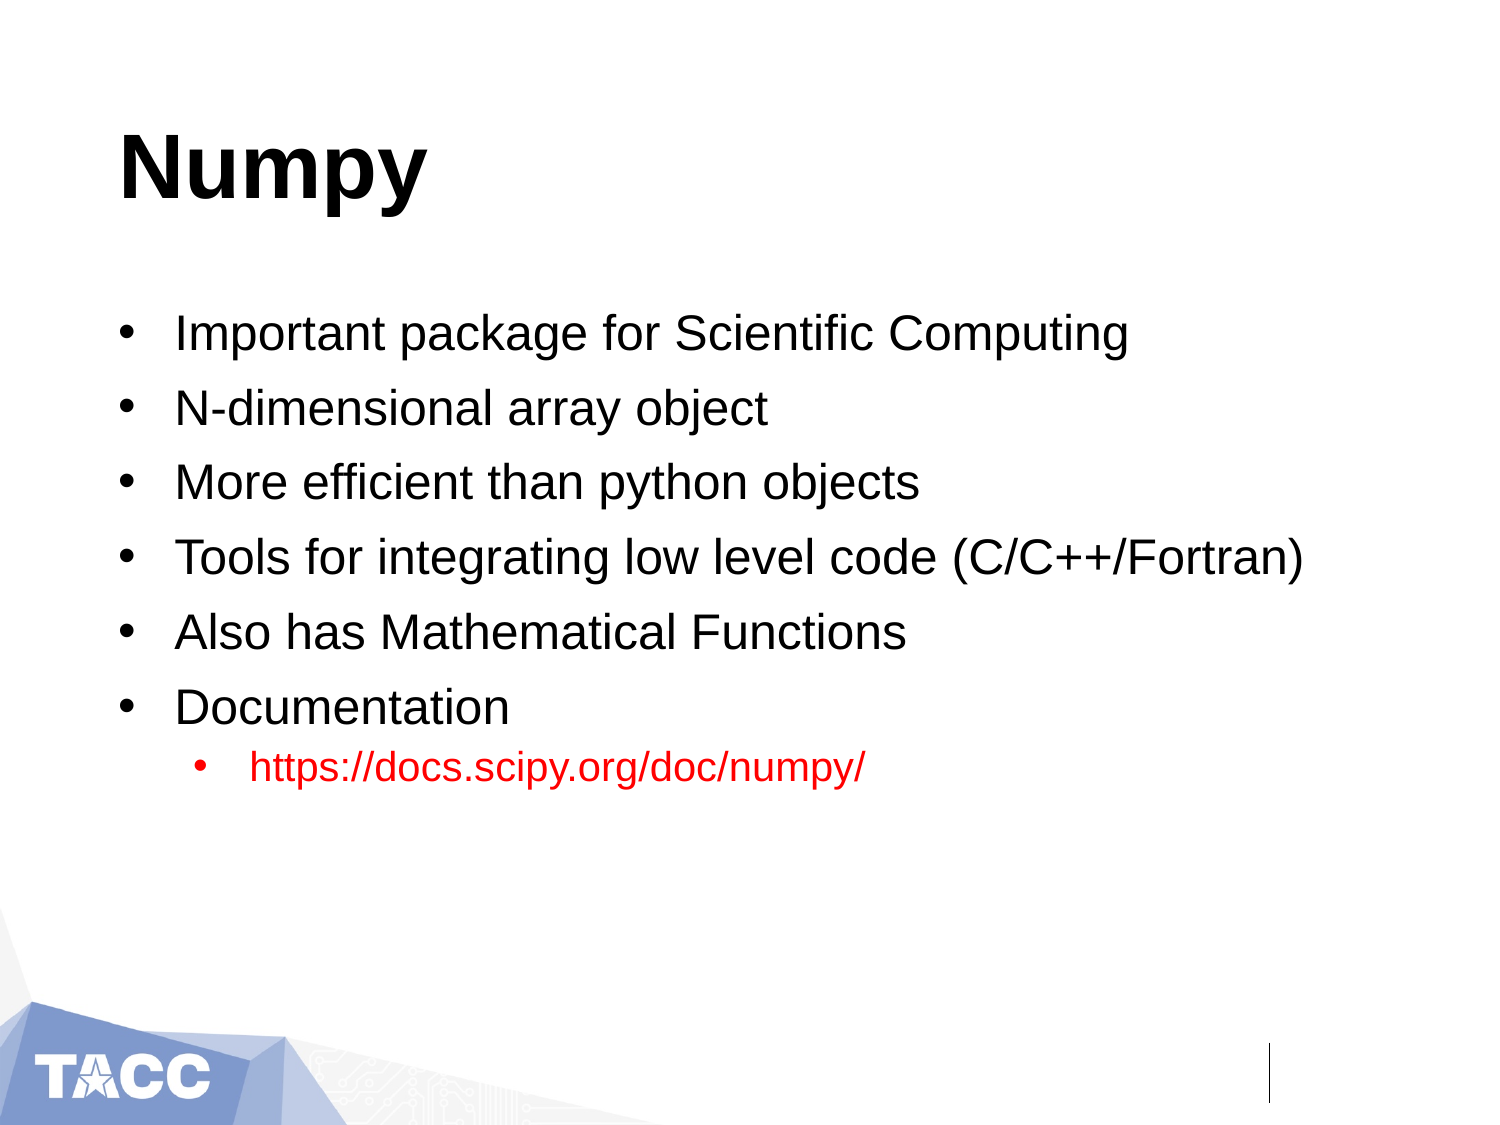

# Numpy
Important package for Scientific Computing
N-dimensional array object
More efficient than python objects
Tools for integrating low level code (C/C++/Fortran)
Also has Mathematical Functions
Documentation
https://docs.scipy.org/doc/numpy/